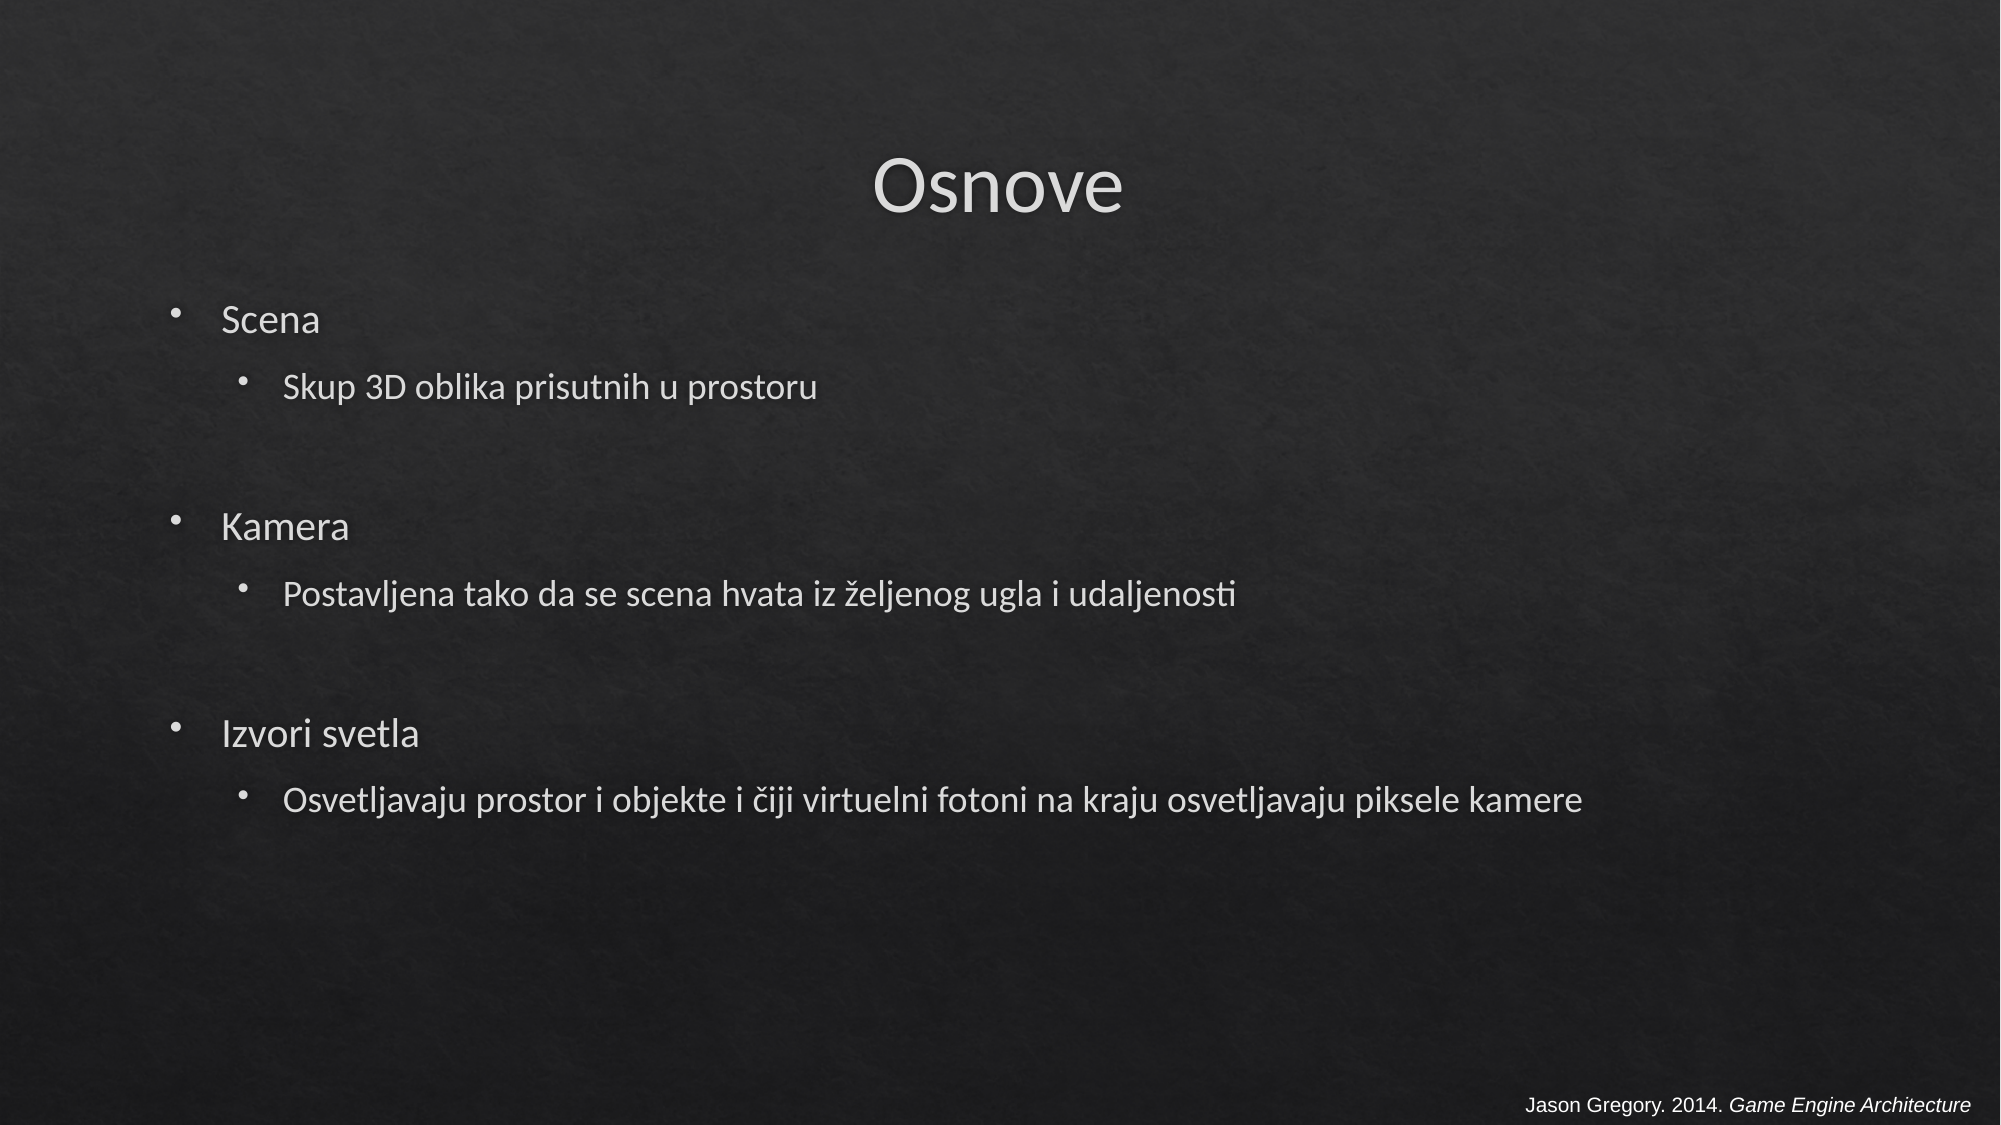

# Osnove
Scena
Skup 3D oblika prisutnih u prostoru

Kamera
Postavljena tako da se scena hvata iz željenog ugla i udaljenosti

Izvori svetla
Osvetljavaju prostor i objekte i čiji virtuelni fotoni na kraju osvetljavaju piksele kamere

Jason Gregory. 2014. Game Engine Architecture